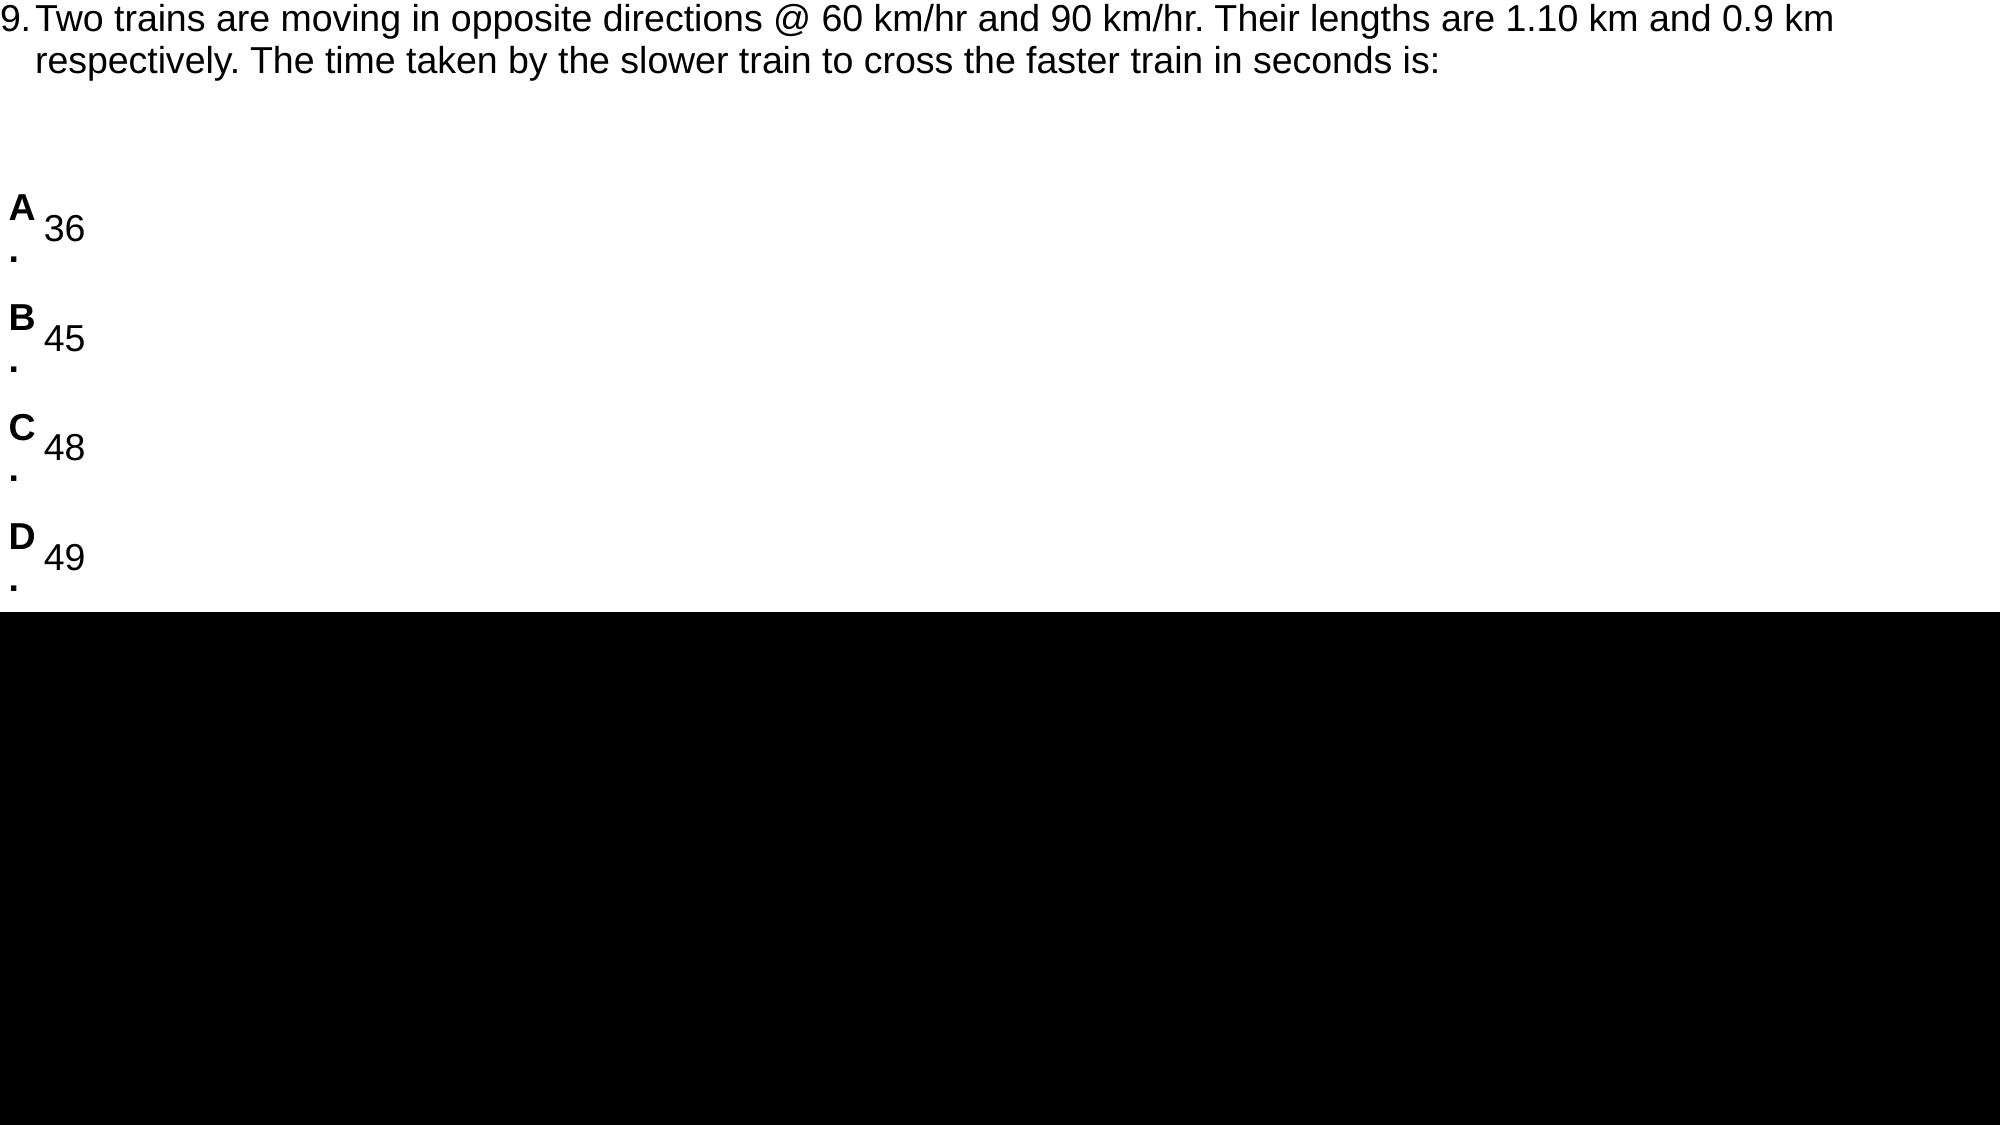

| 9. | Two trains are moving in opposite directions @ 60 km/hr and 90 km/hr. Their lengths are 1.10 km and 0.9 km respectively. The time taken by the slower train to cross the faster train in seconds is: |
| --- | --- |
|  |  |
| A. | 36 |
| B. | 45 |
| C. | 48 |
| D. | 49 |
#